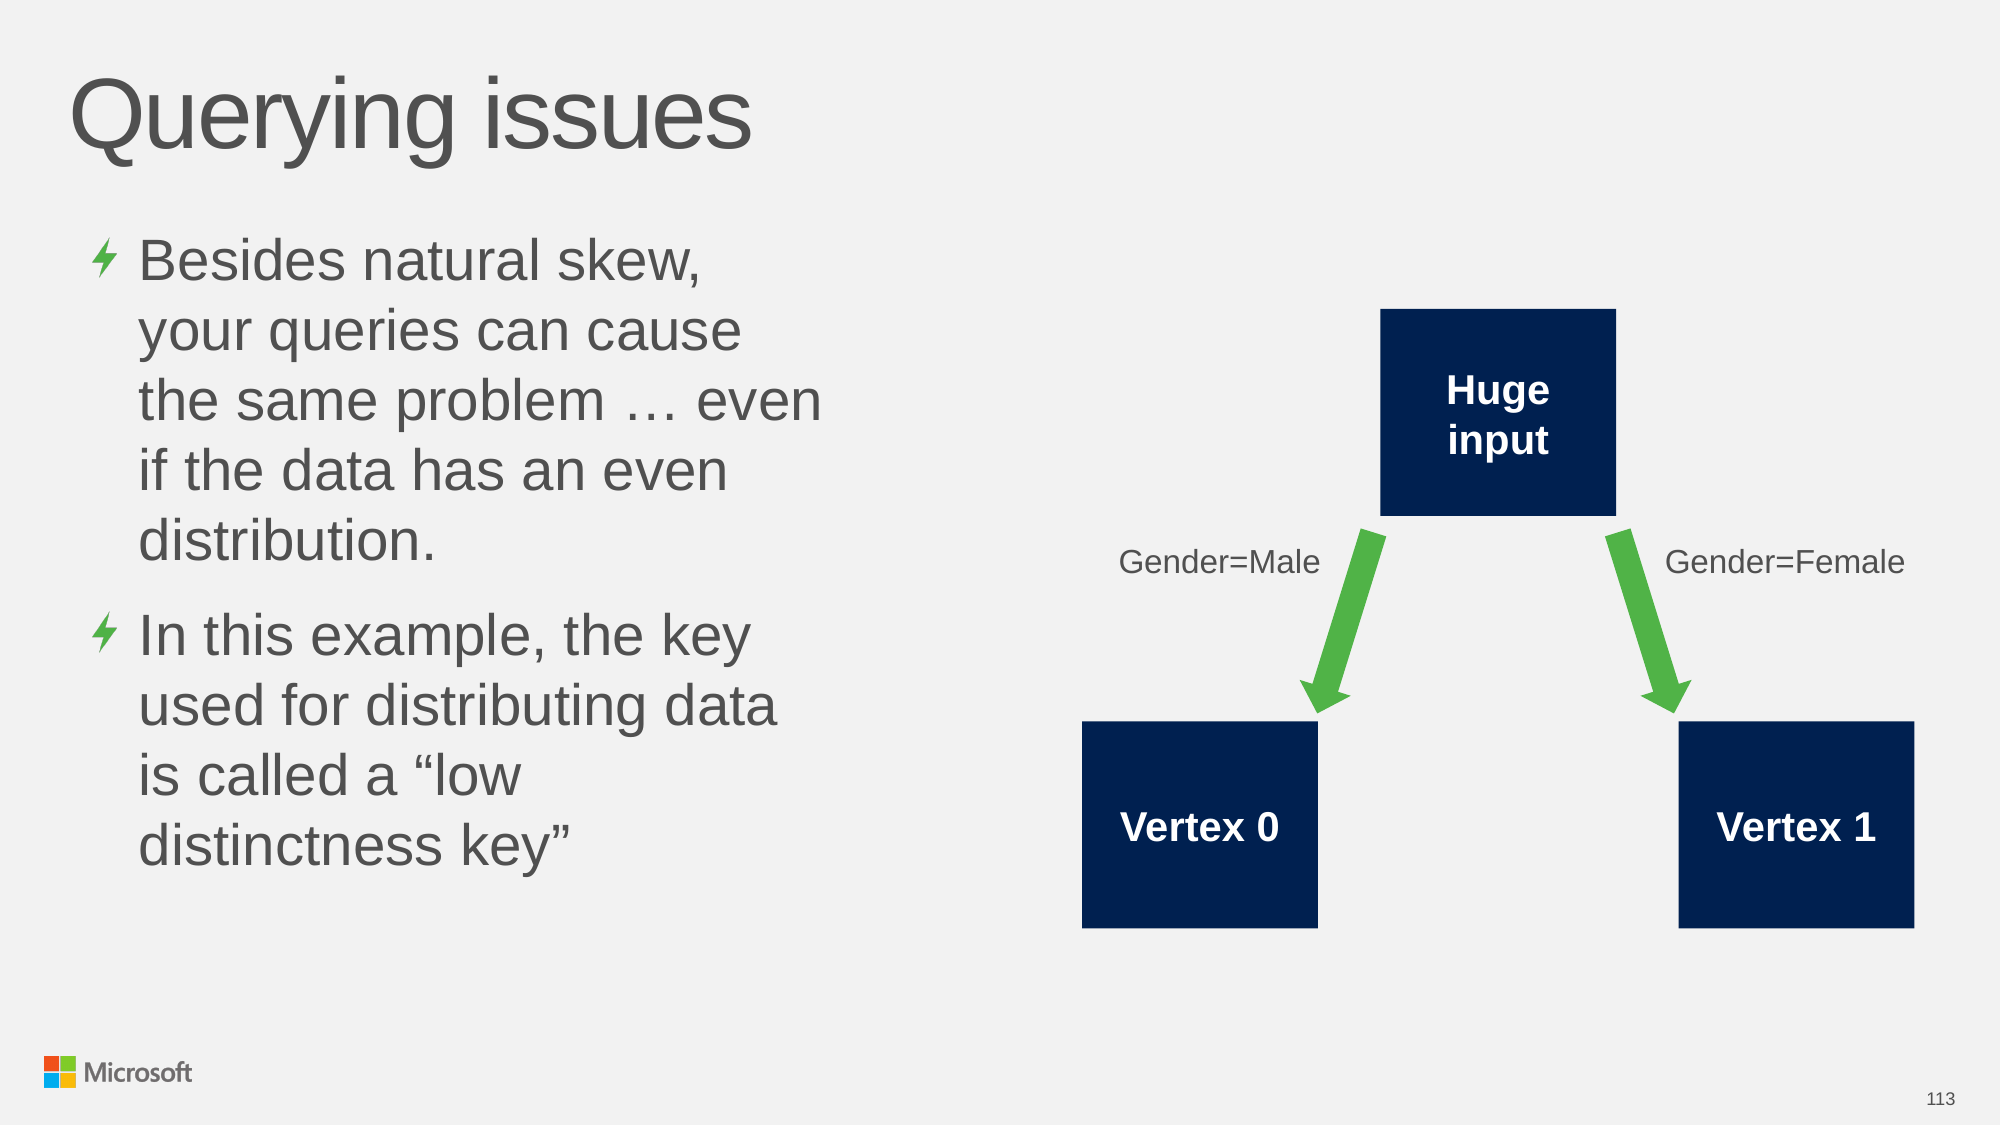

# Querying issues
Besides natural skew, your queries can cause the same problem … even if the data has an even distribution.
In this example, the key used for distributing data is called a “low distinctness key”
Huge input
Gender=Male
Gender=Female

Vertex 0
Vertex 1
113